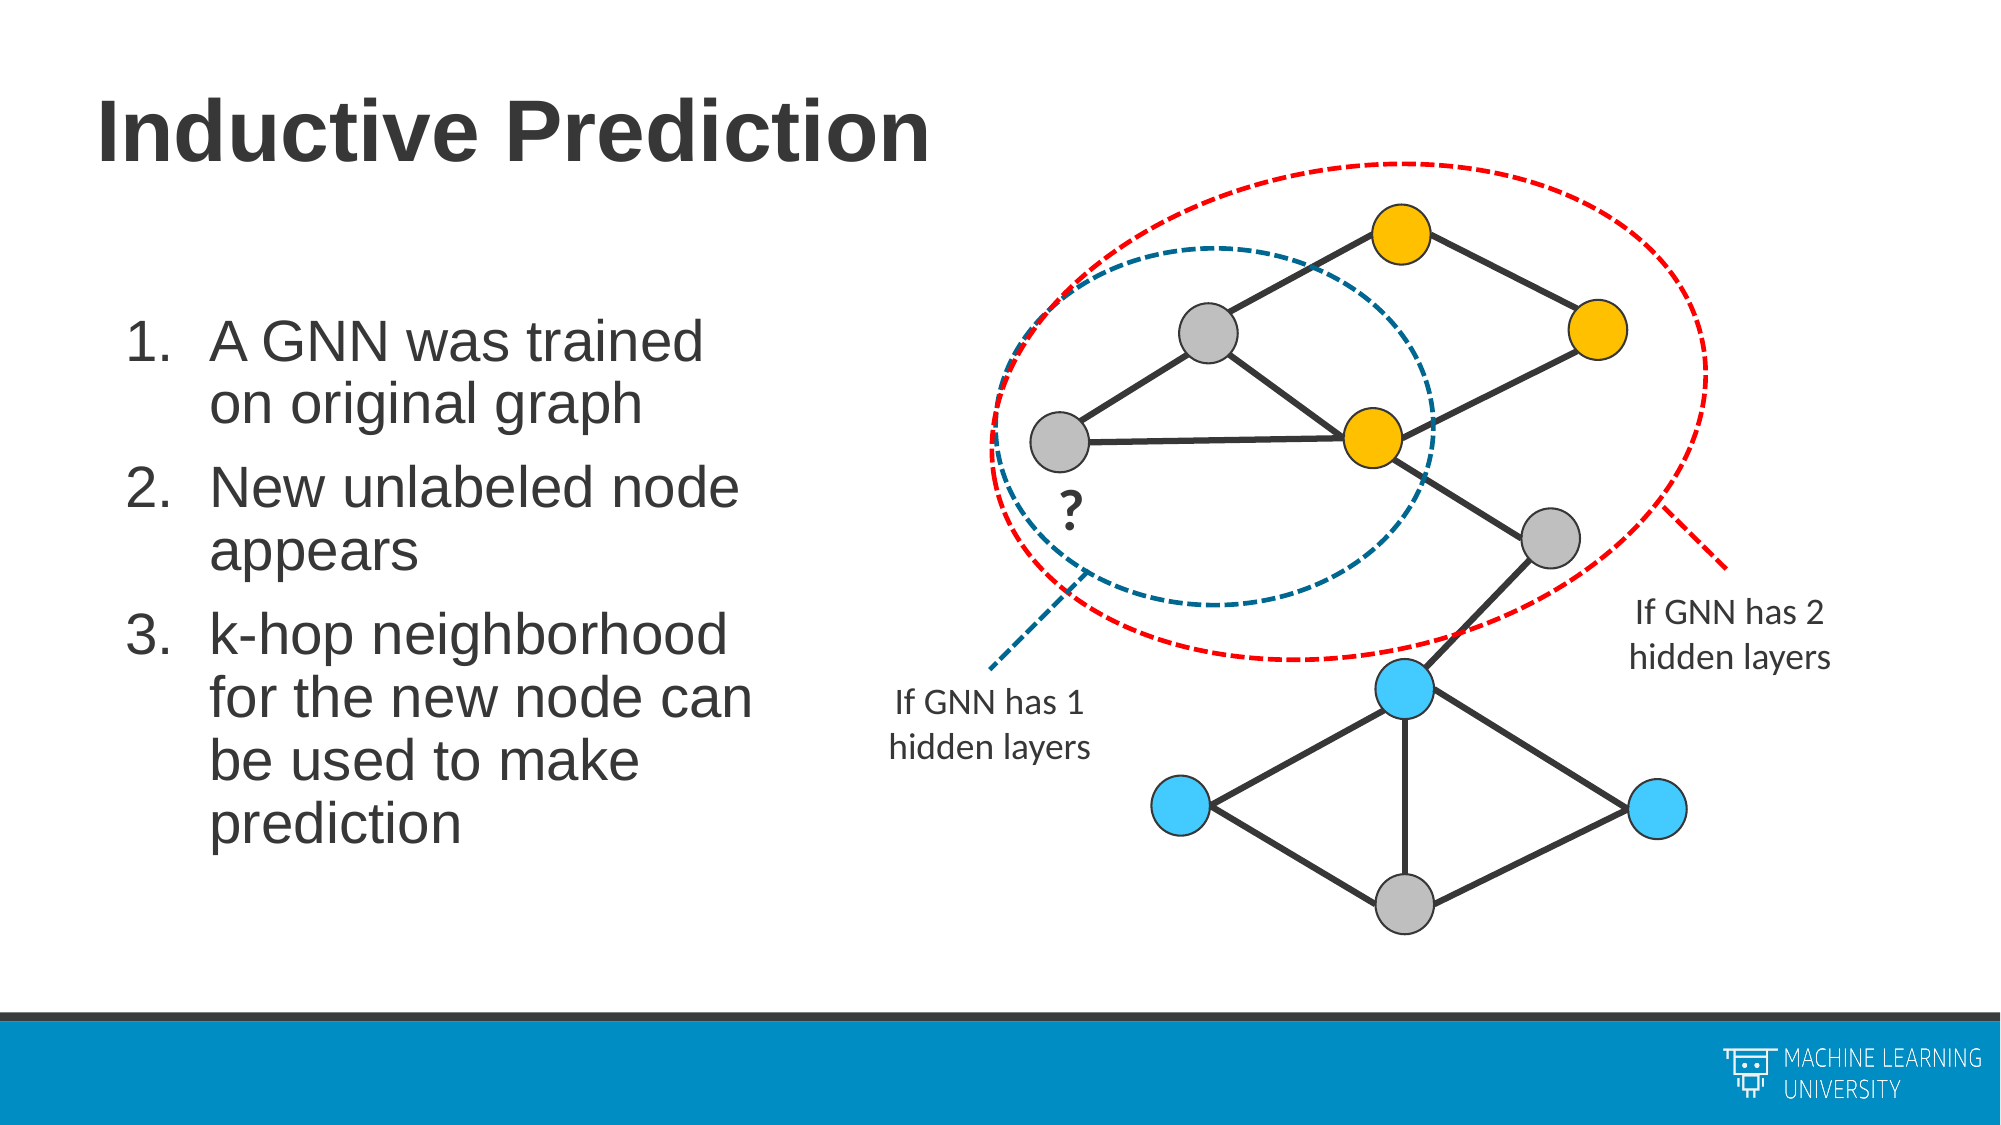

# Inductive Prediction

A GNN was trained on original graph
New unlabeled node appears
k-hop neighborhood for the new node can be used to make prediction

?

If GNN has 2 hidden layers

If GNN has 1 hidden layers